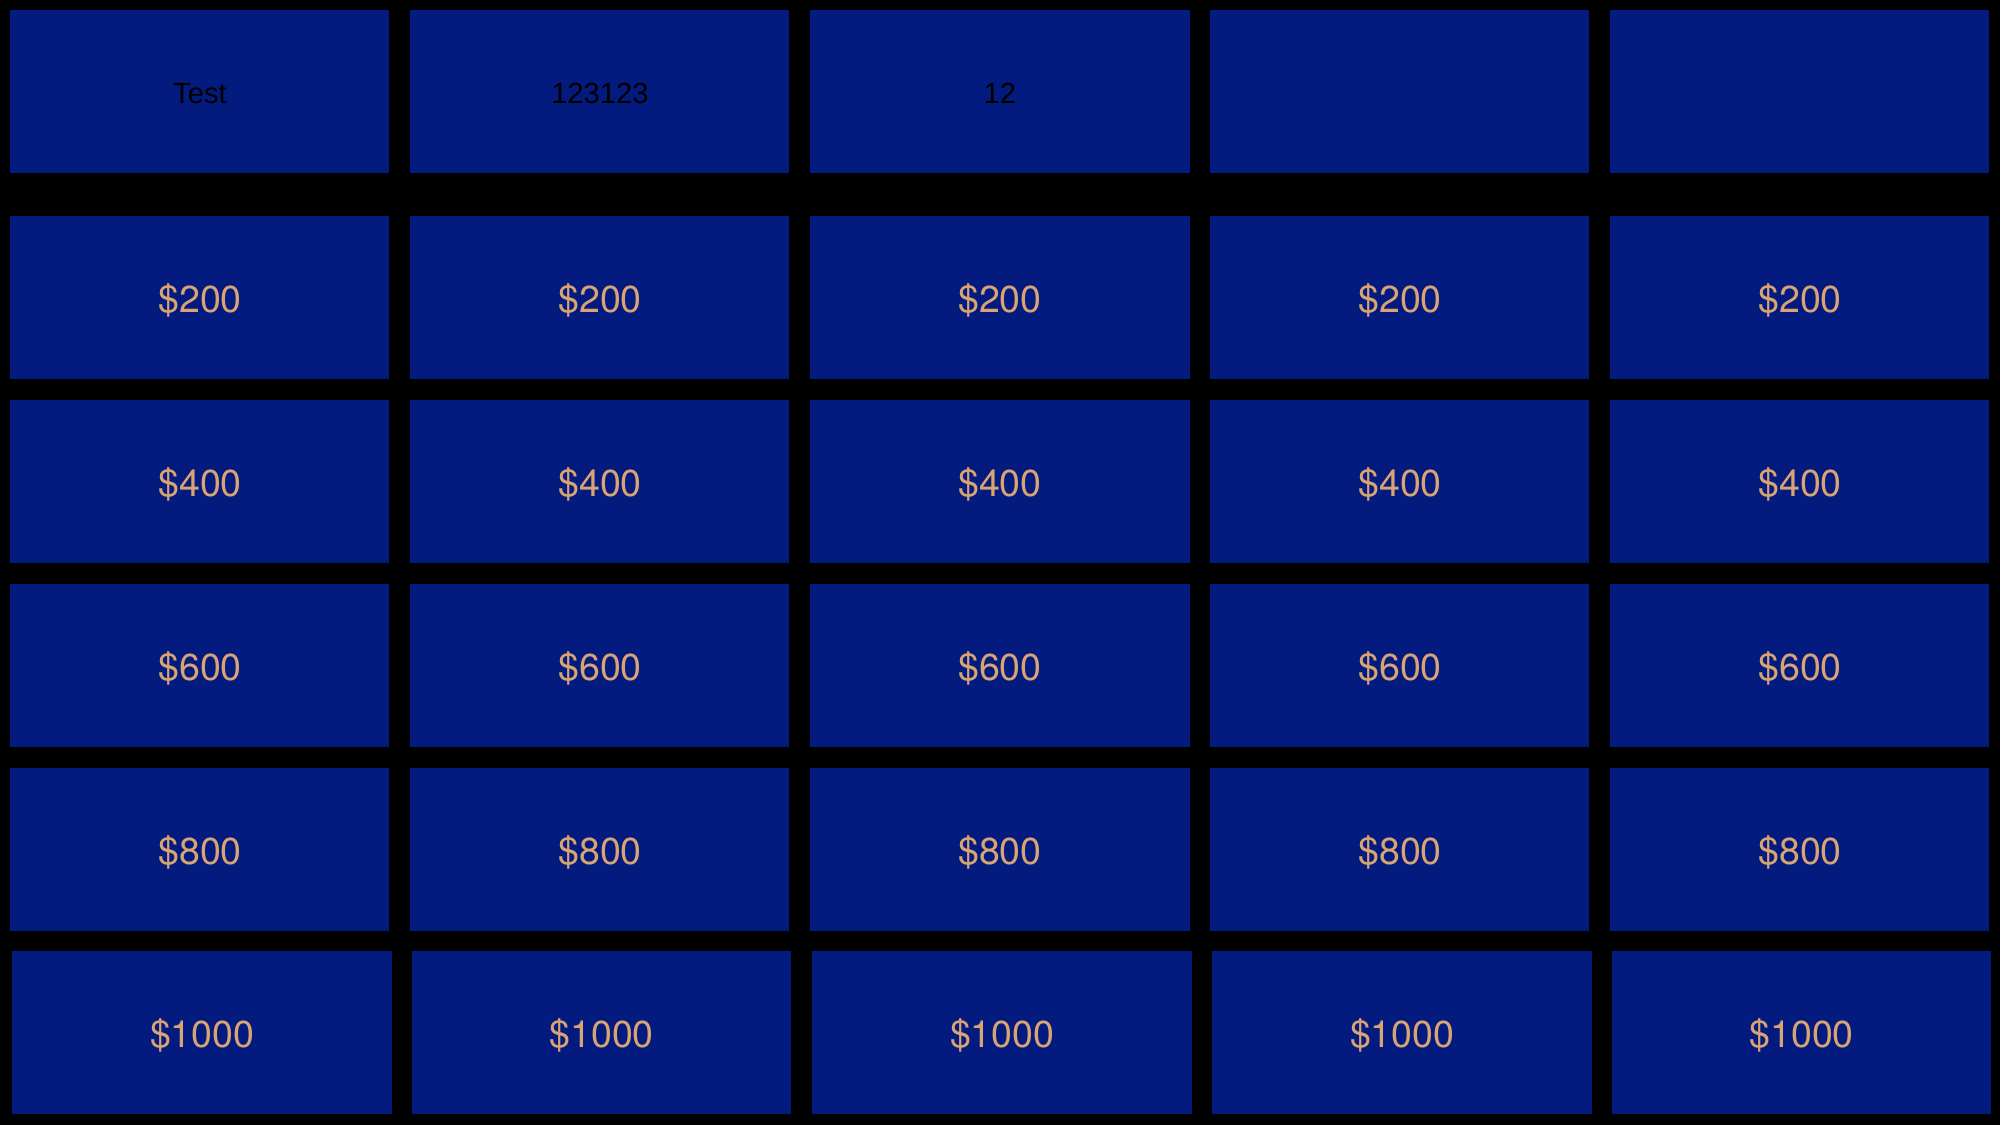

Test
123123
12

$200
$200
$200
$200
$200
$400
$400
$400
$400
$400
$600
$600
$600
$600
$600
$800
$800
$800
$800
$800
$1000
$1000
$1000
$1000
$1000